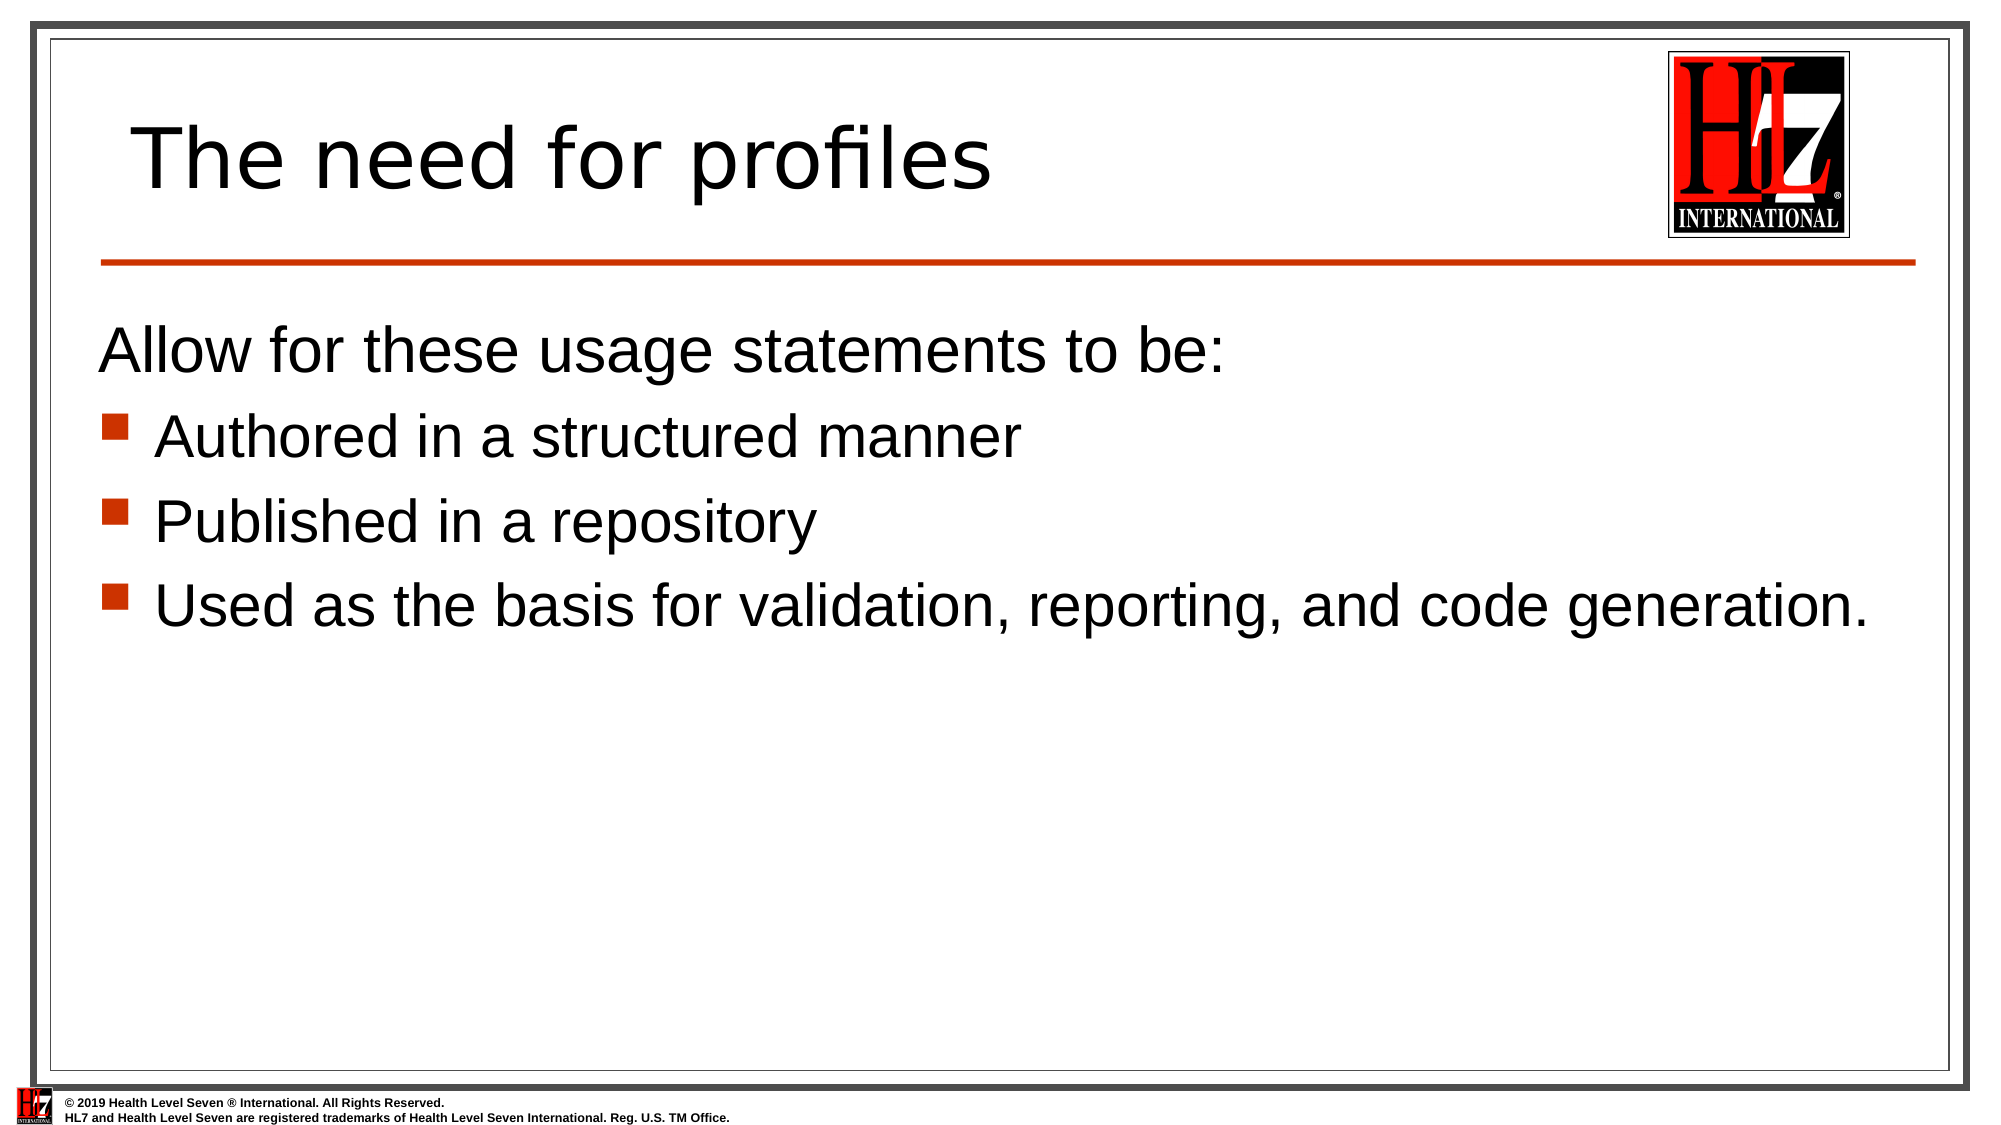

# The need for profiles
Allow for these usage statements to be:
Authored in a structured manner
Published in a repository
Used as the basis for validation, reporting, and code generation.